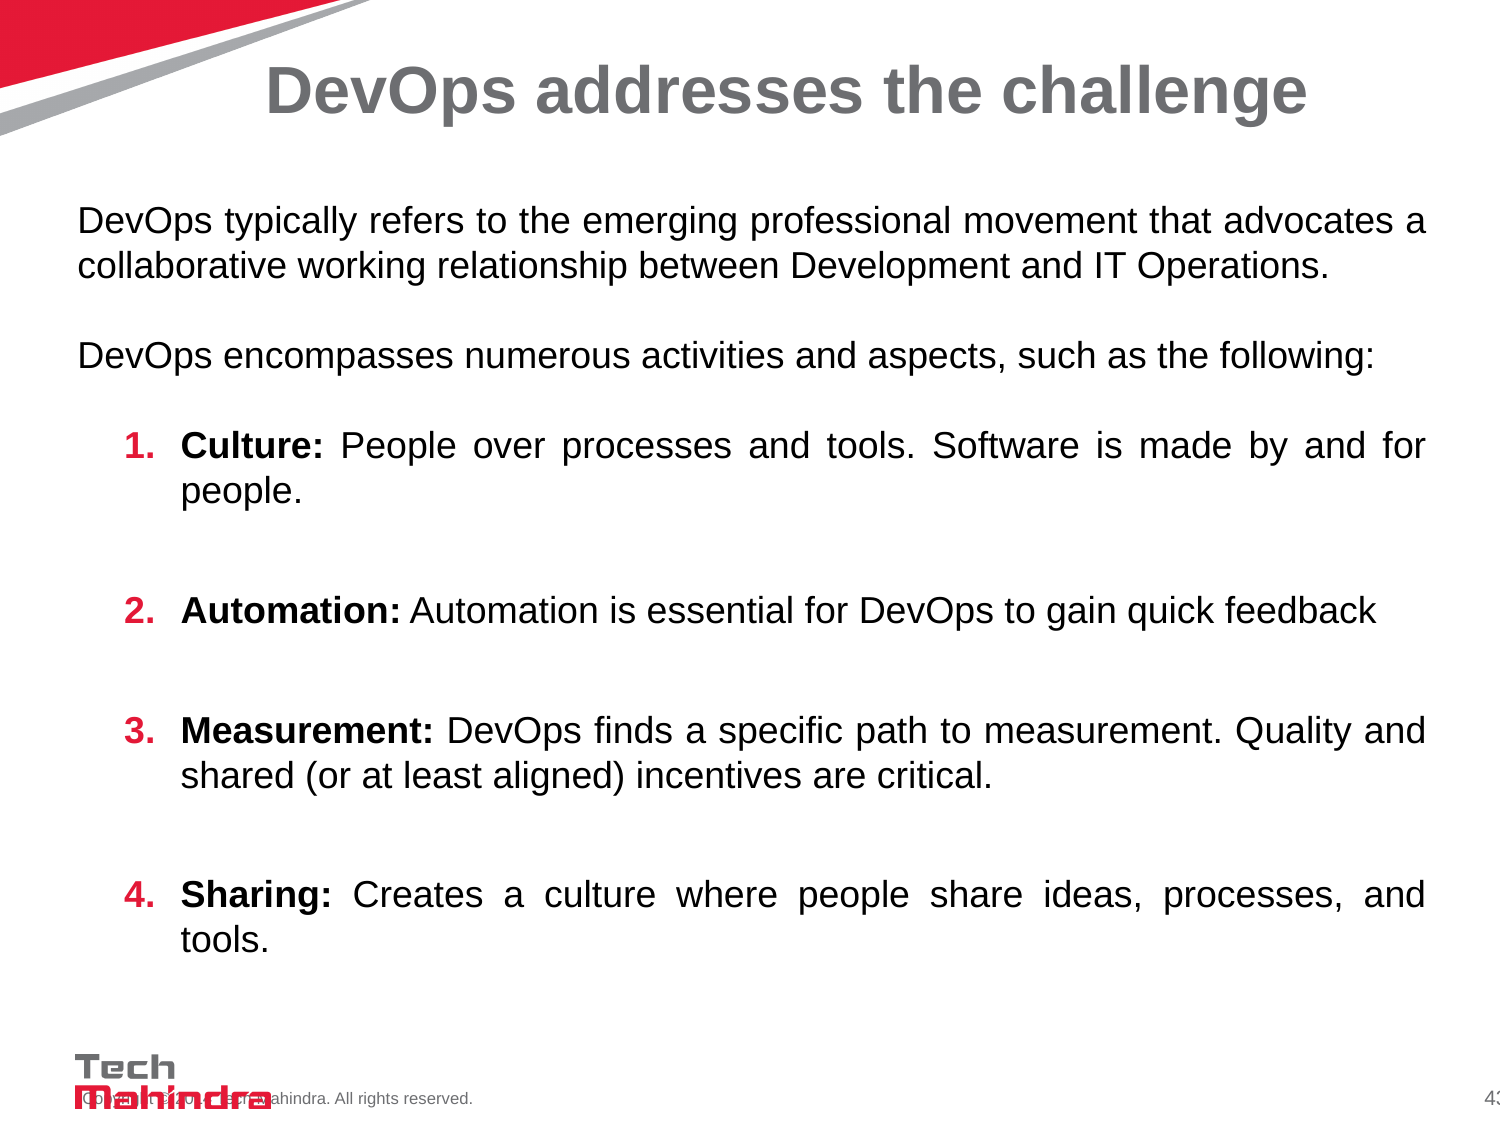

# DevOps addresses the challenge

DevOps typically refers to the emerging professional movement that advocates a collaborative working relationship between Development and IT Operations.

DevOps encompasses numerous activities and aspects, such as the following:

Culture: People over processes and tools. Software is made by and for people.

Automation: Automation is essential for DevOps to gain quick feedback

Measurement: DevOps ﬁnds a speciﬁc path to measurement. Quality and shared (or at least aligned) incentives are critical.

Sharing: Creates a culture where people share ideas, processes, and tools.